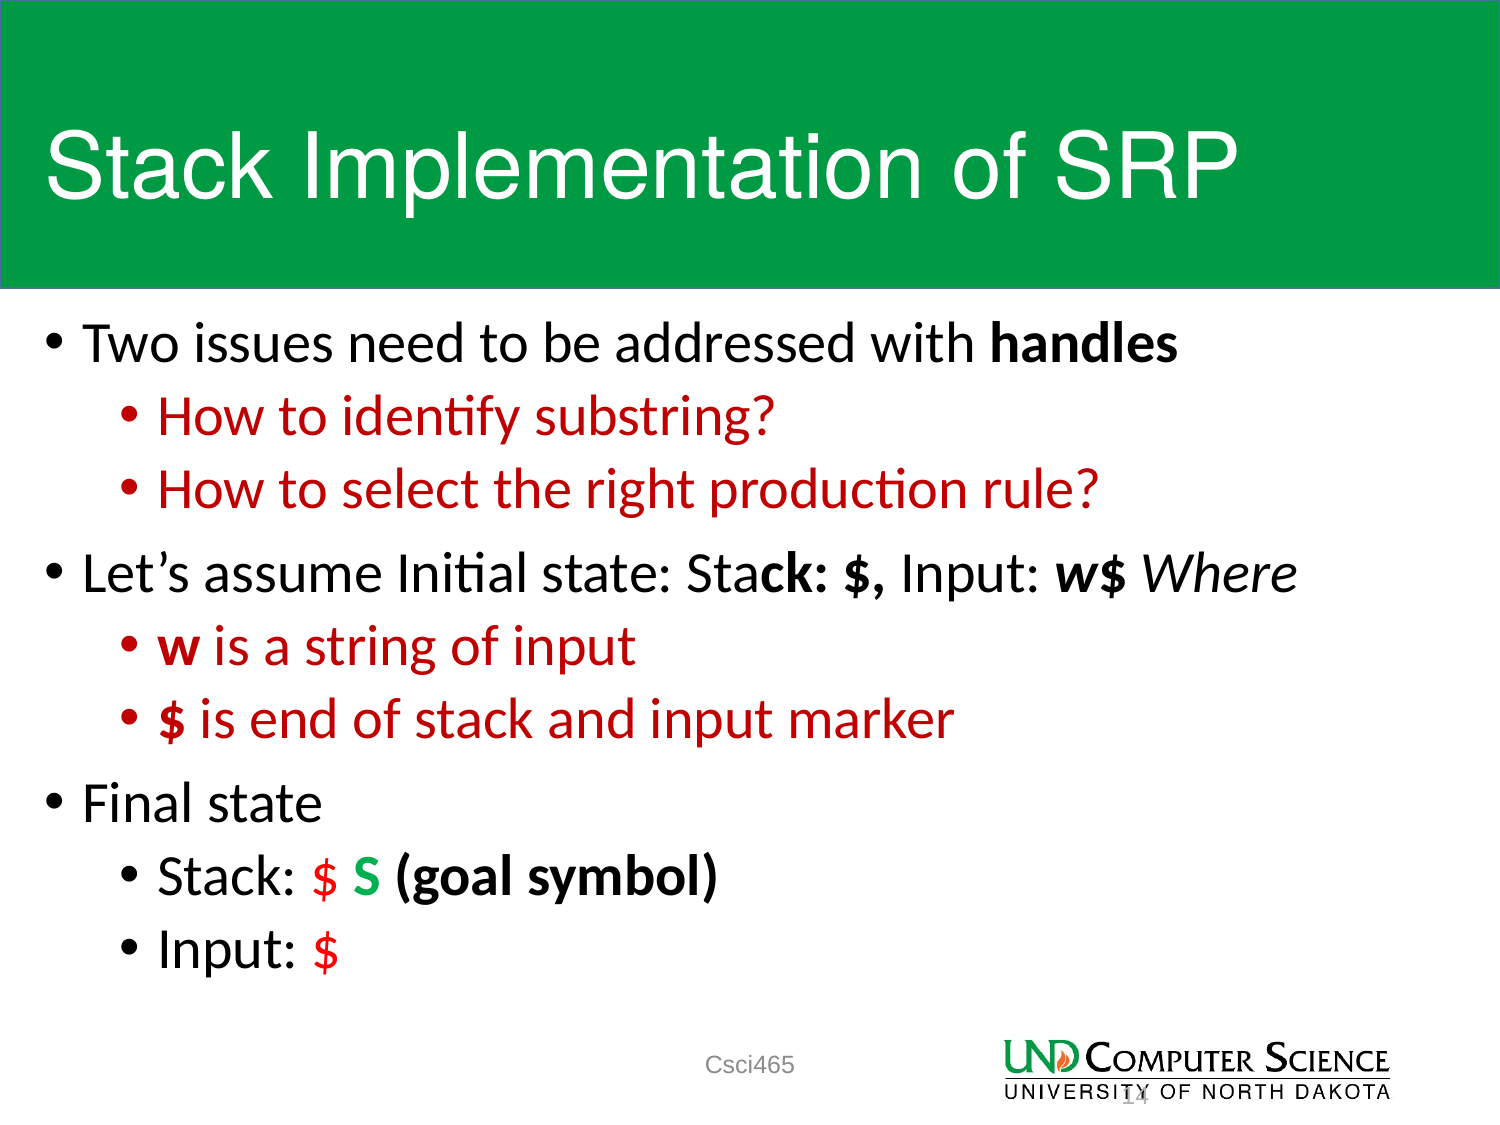

# Stack Implementation of SRP
Two issues need to be addressed with handles
How to identify substring?
How to select the right production rule?
Let’s assume Initial state: Stack: $, Input: w$ Where
w is a string of input
$ is end of stack and input marker
Final state
Stack: $ S (goal symbol)
Input: $

Csci465
14